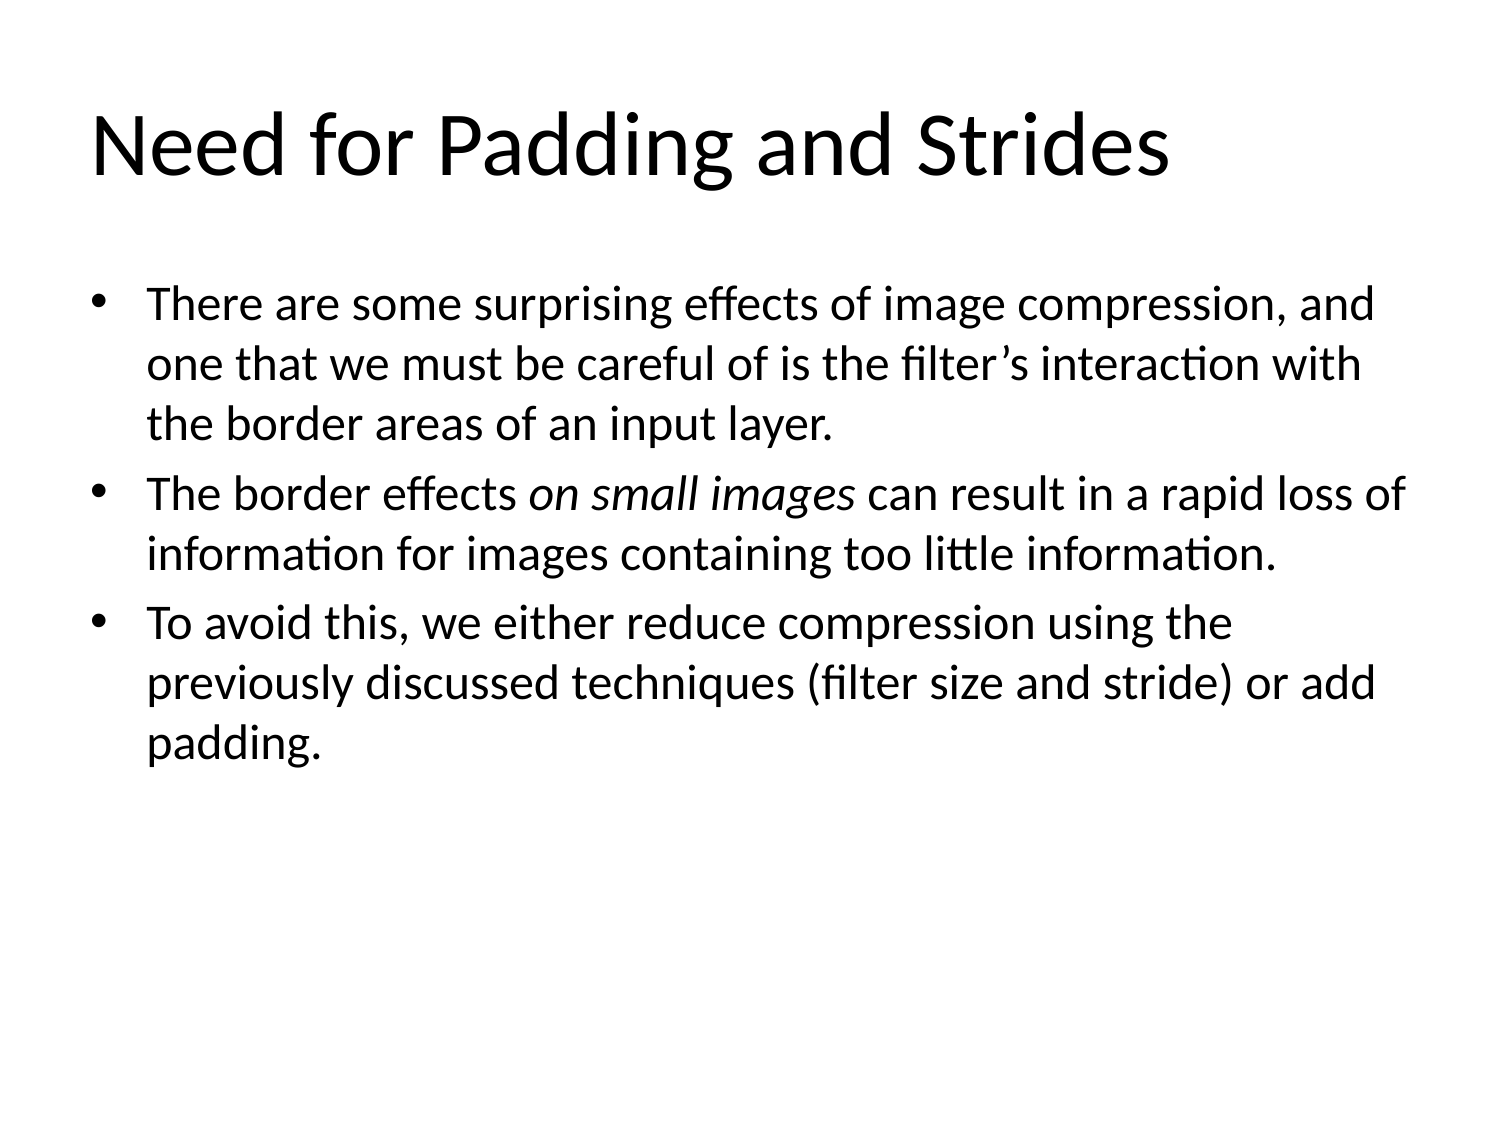

# Need for Padding and Strides
There are some surprising effects of image compression, and one that we must be careful of is the filter’s interaction with the border areas of an input layer.
The border effects on small images can result in a rapid loss of information for images containing too little information.
To avoid this, we either reduce compression using the previously discussed techniques (filter size and stride) or add padding.